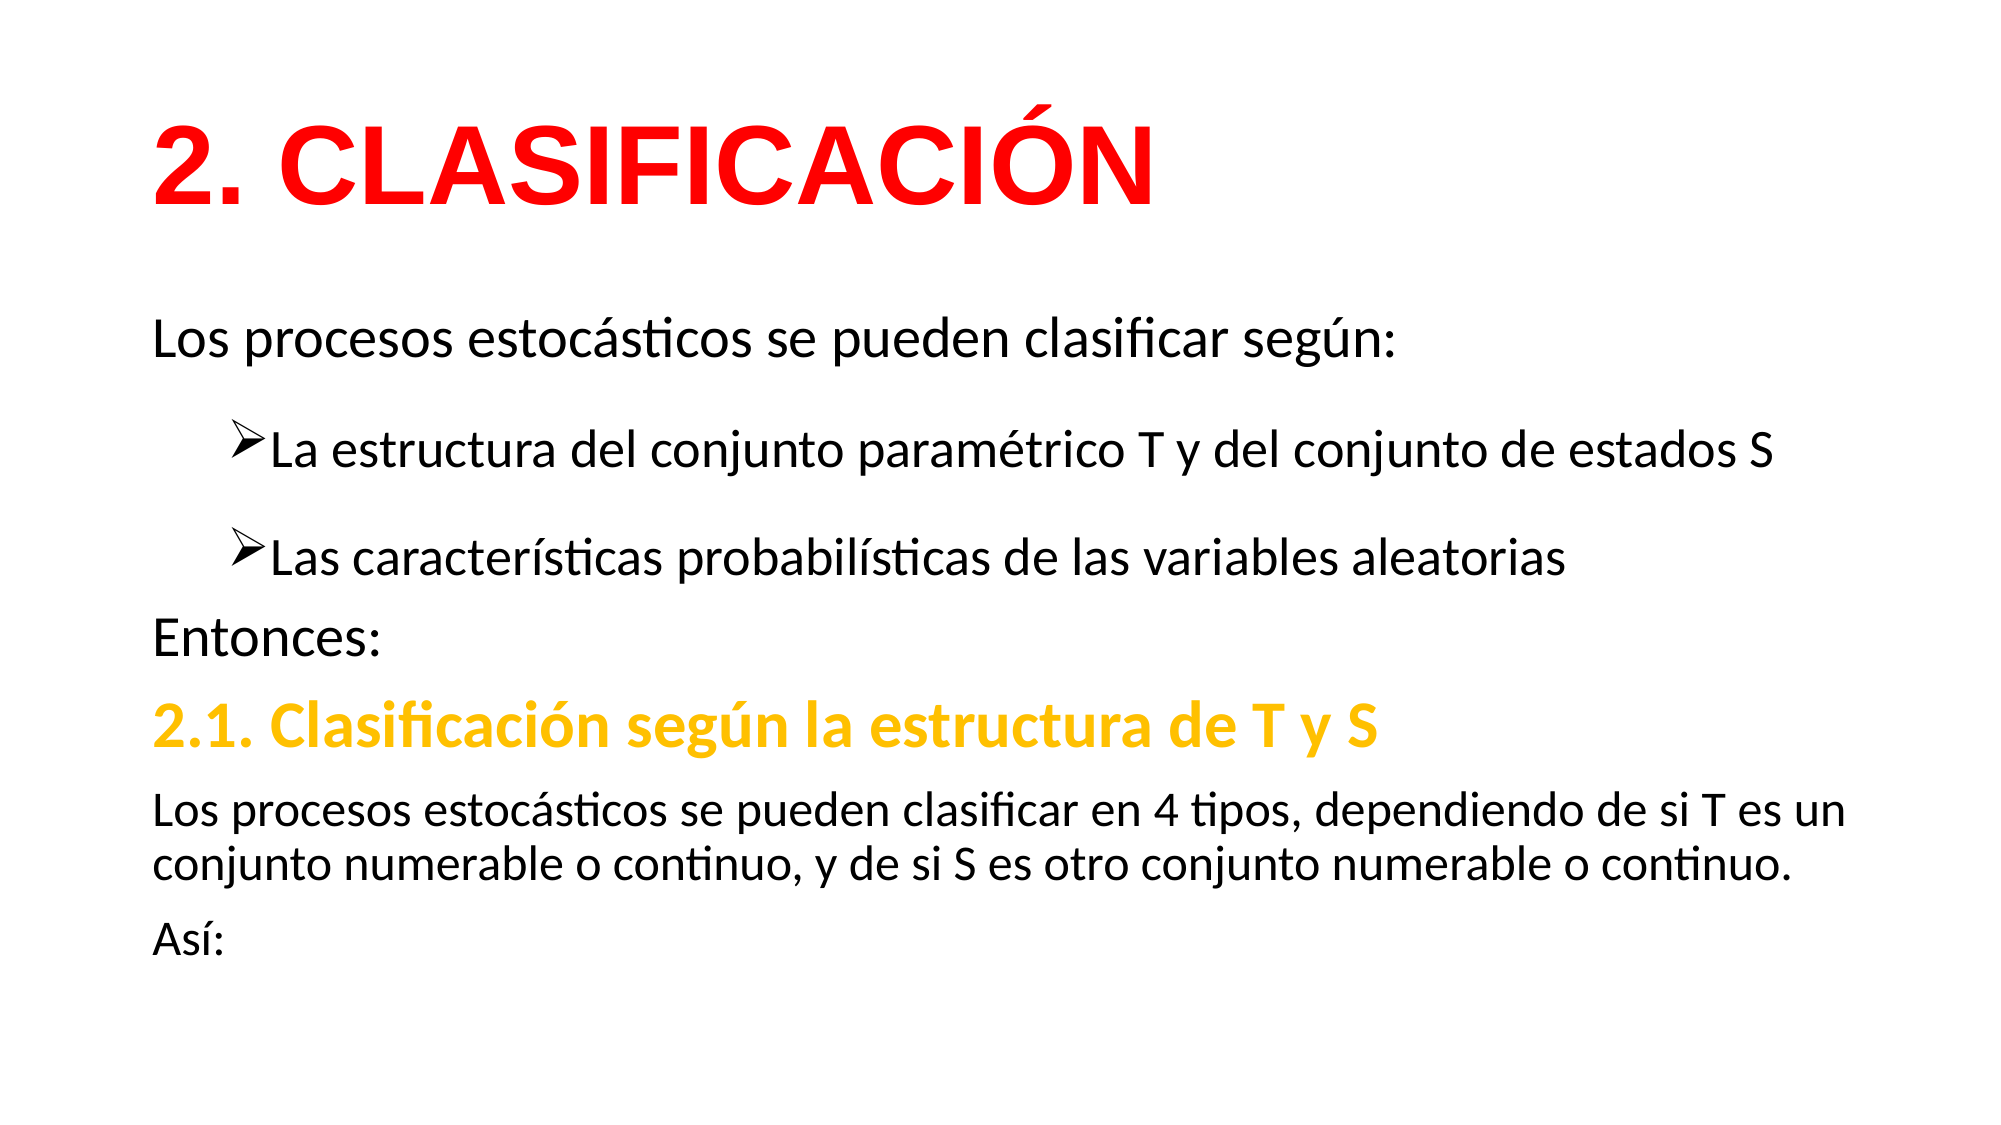

# 2. CLASIFICACIÓN
Los procesos estocásticos se pueden clasificar según:
La estructura del conjunto paramétrico T y del conjunto de estados S
Las características probabilísticas de las variables aleatorias
Entonces:
2.1. Clasificación según la estructura de T y S
Los procesos estocásticos se pueden clasificar en 4 tipos, dependiendo de si T es un conjunto numerable o continuo, y de si S es otro conjunto numerable o continuo.
Así: